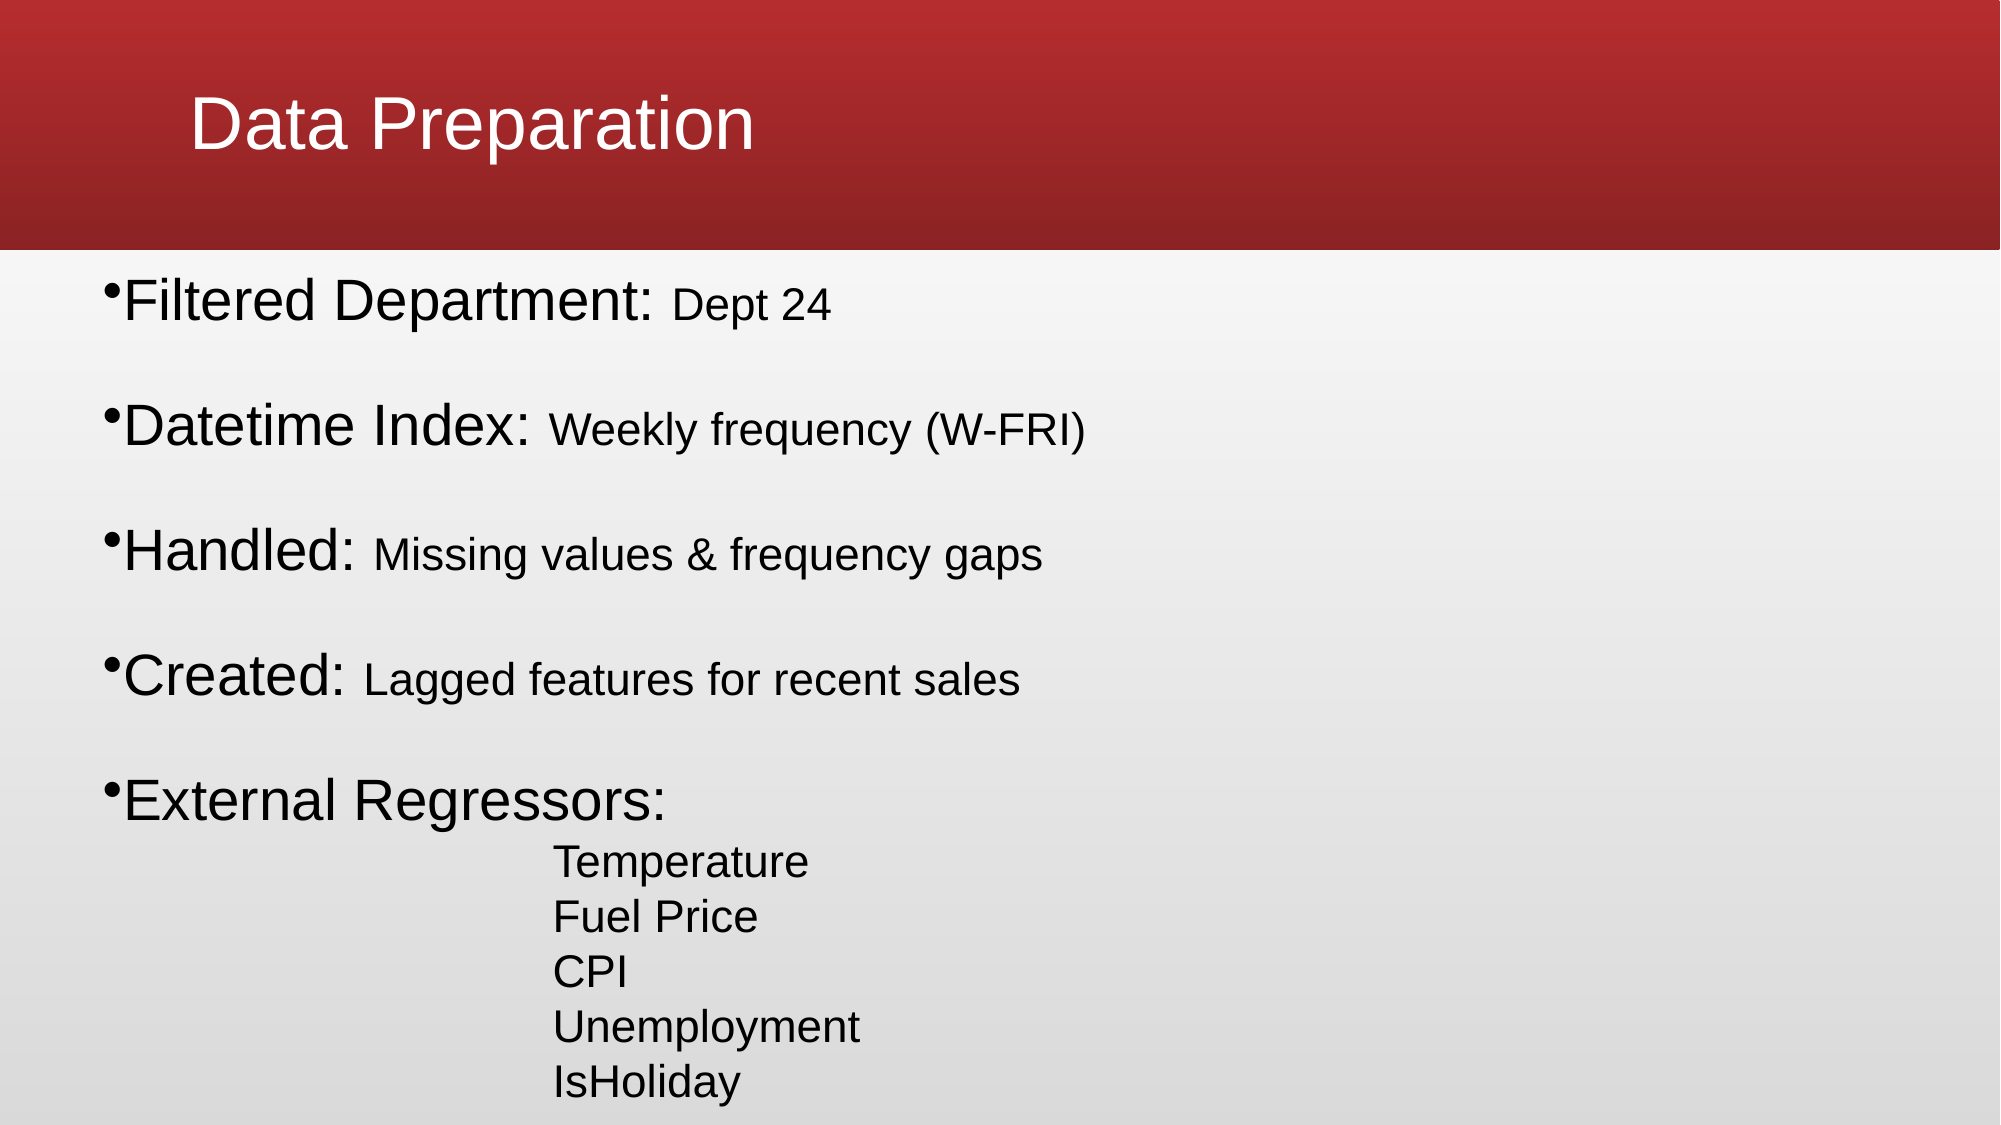

# Data Preparation
Filtered Department: Dept 24

Datetime Index: Weekly frequency (W-FRI)

Handled: Missing values & frequency gaps

Created: Lagged features for recent sales

External Regressors:
			Temperature
			Fuel Price
			CPI
			Unemployment
			IsHoliday